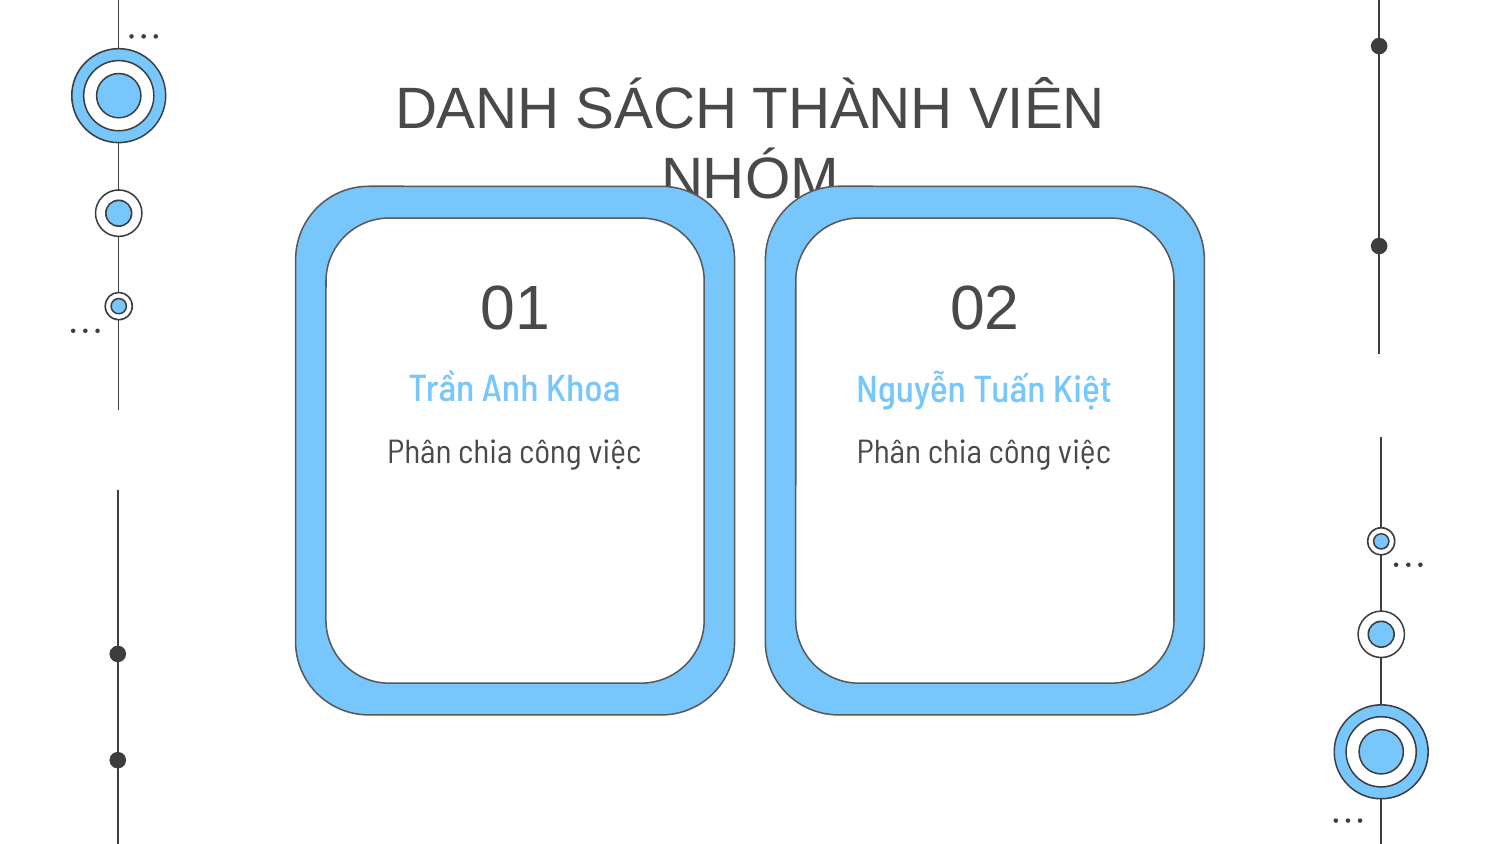

# DANH SÁCH THÀNH VIÊN NHÓM

01
02
Trần Anh Khoa
Nguyễn Tuấn Kiệt
Phân chia công việc
Phân chia công việc